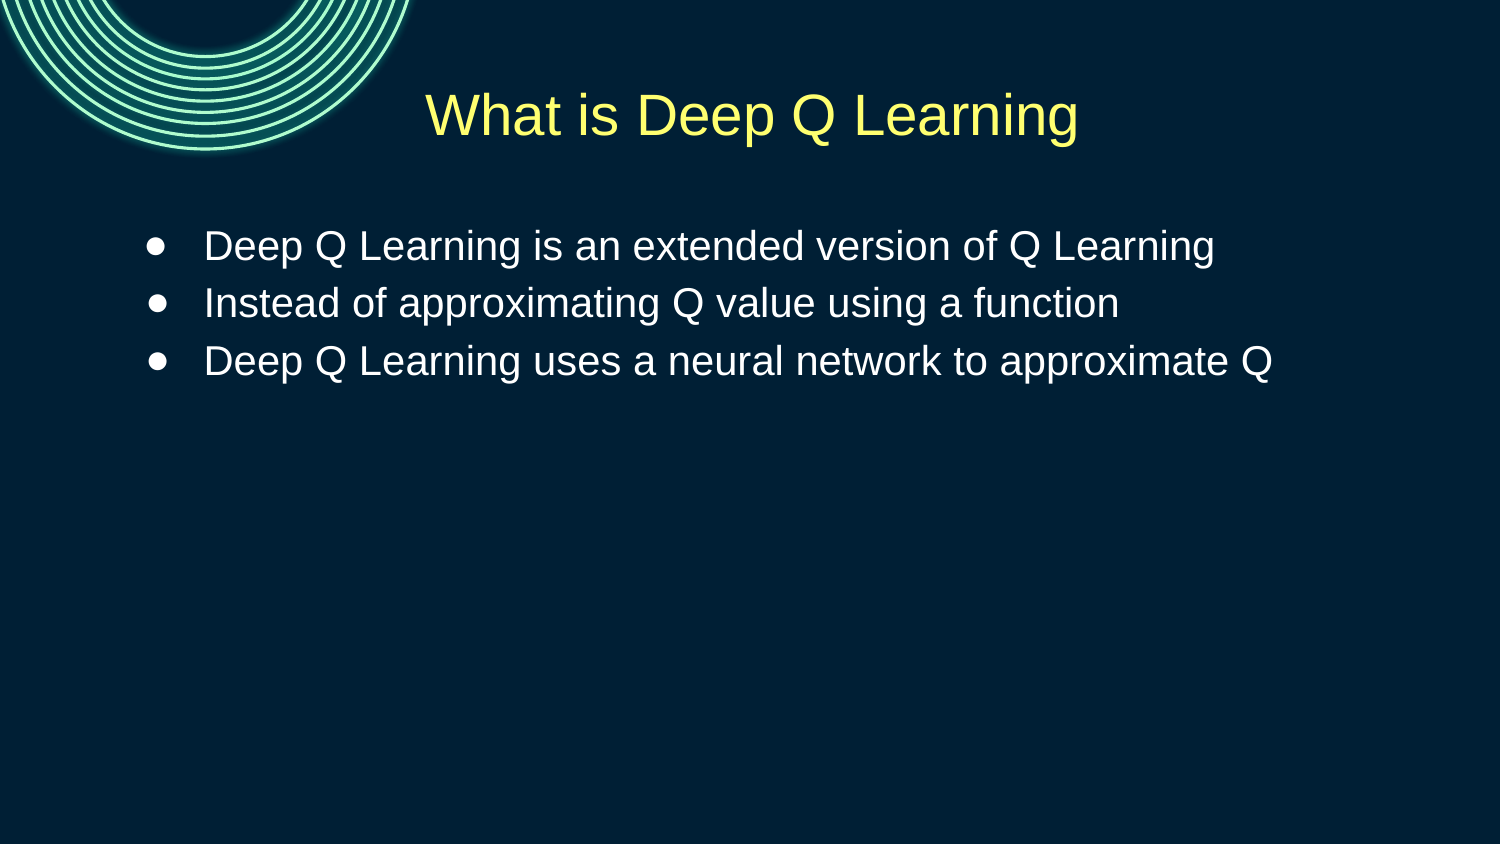

# What is Deep Q Learning
Deep Q Learning is an extended version of Q Learning
Instead of approximating Q value using a function
Deep Q Learning uses a neural network to approximate Q